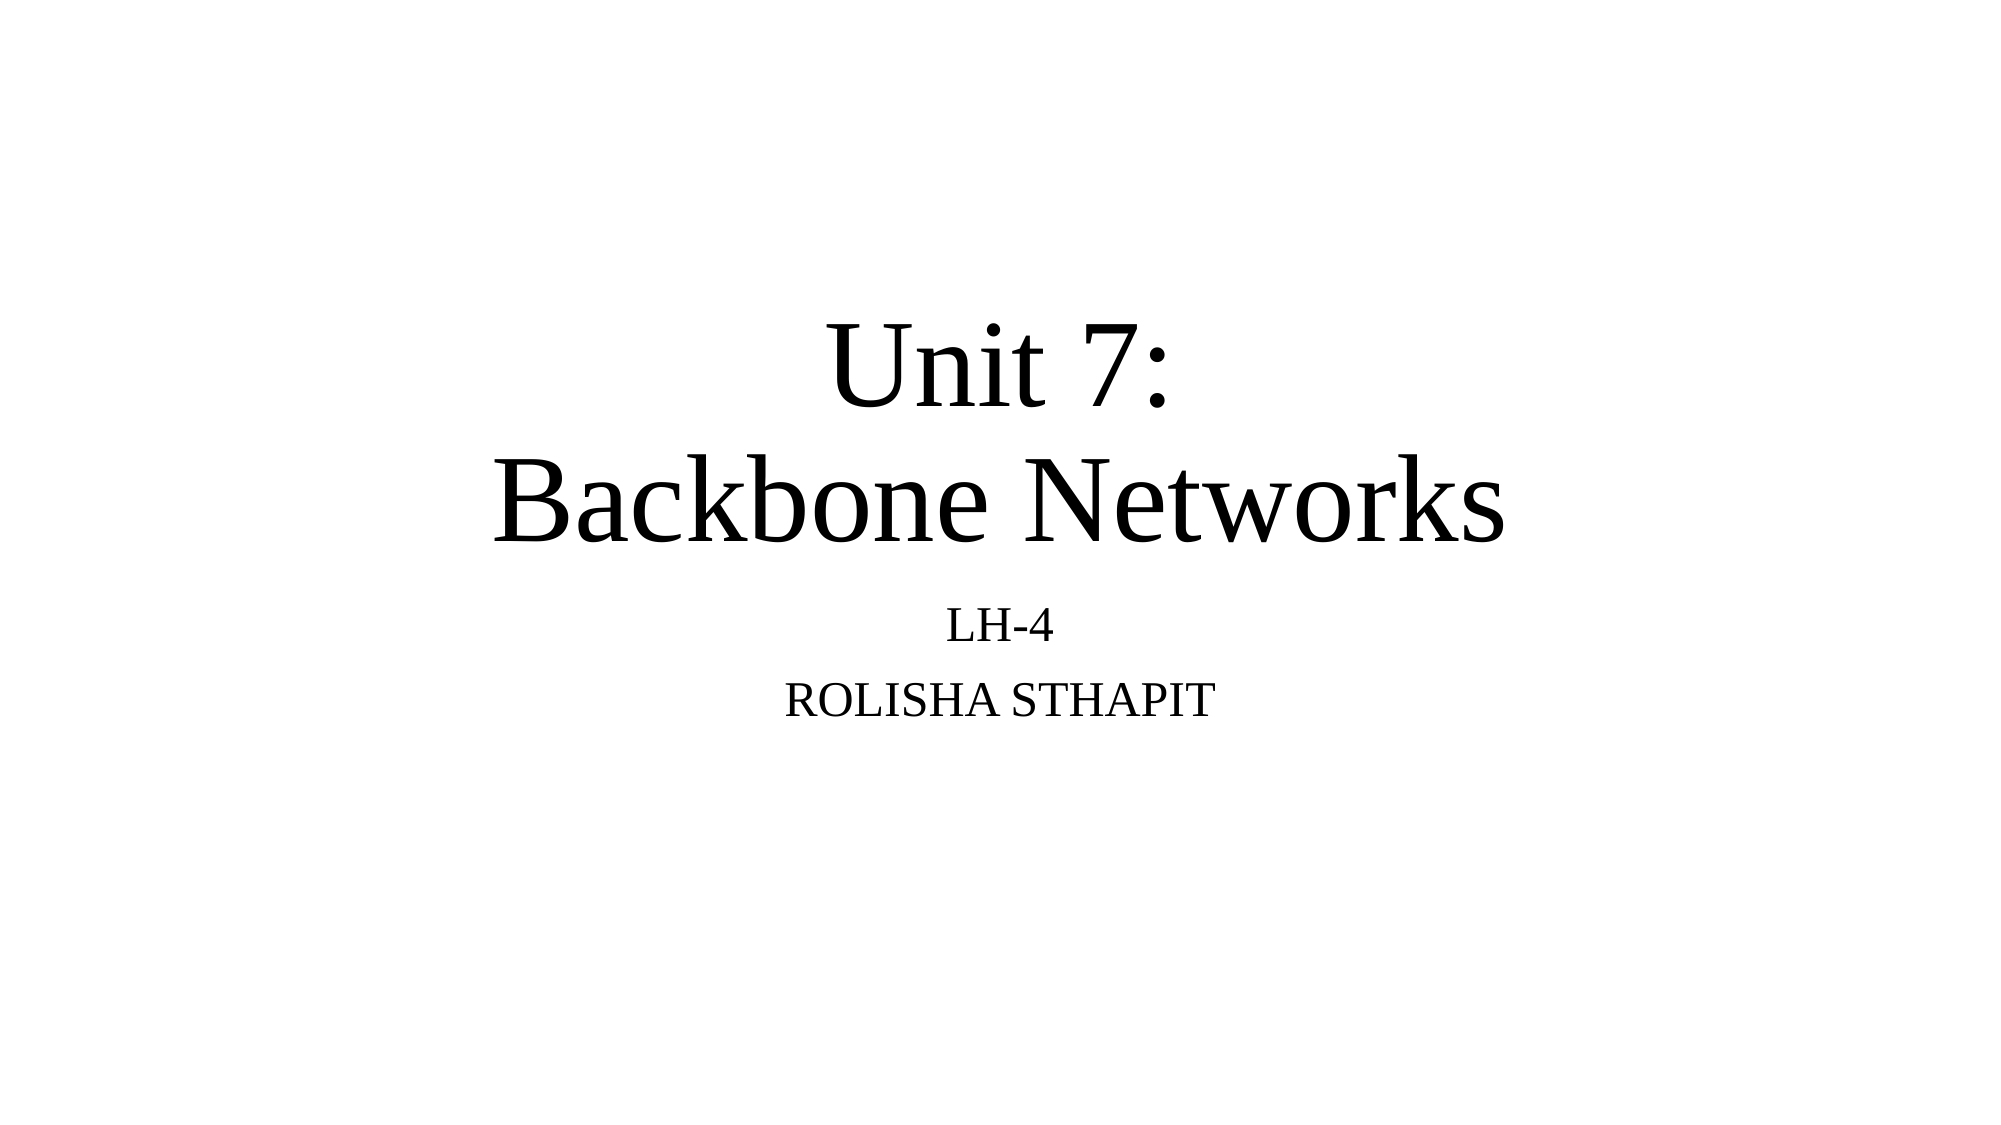

# Unit 7: Backbone Networks
LH-4
ROLISHA STHAPIT